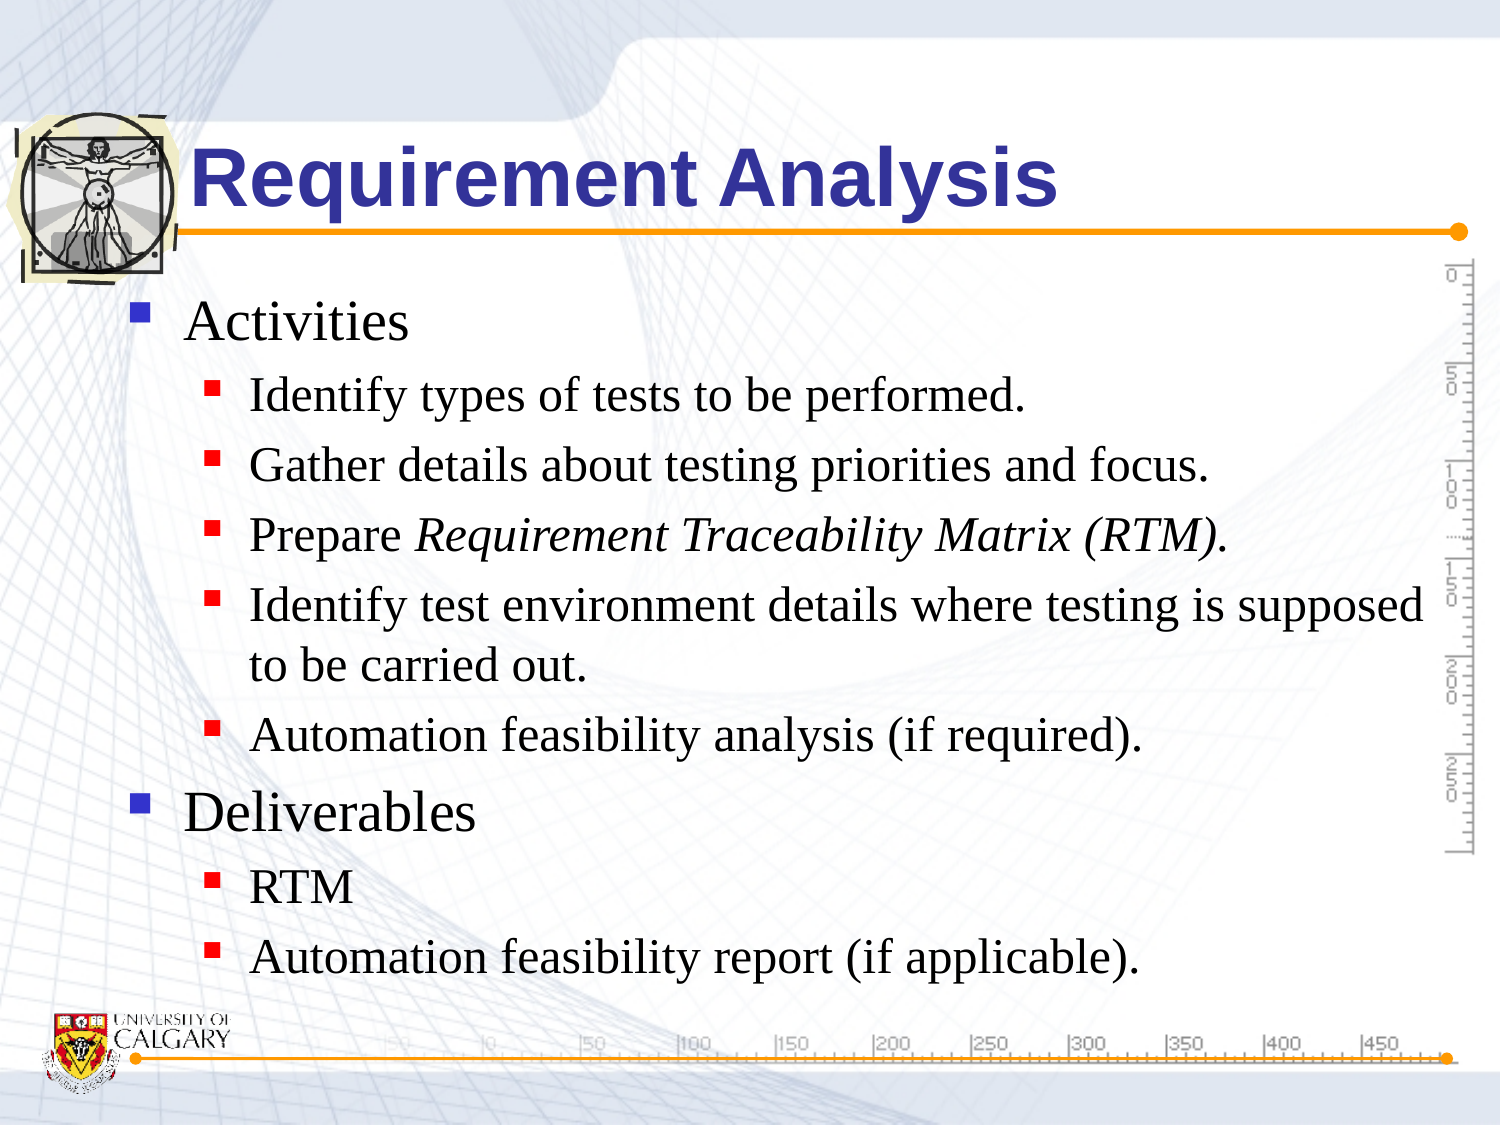

# Requirement Analysis
Activities
Identify types of tests to be performed.
Gather details about testing priorities and focus.
Prepare Requirement Traceability Matrix (RTM).
Identify test environment details where testing is supposed to be carried out.
Automation feasibility analysis (if required).
Deliverables
RTM
Automation feasibility report (if applicable).